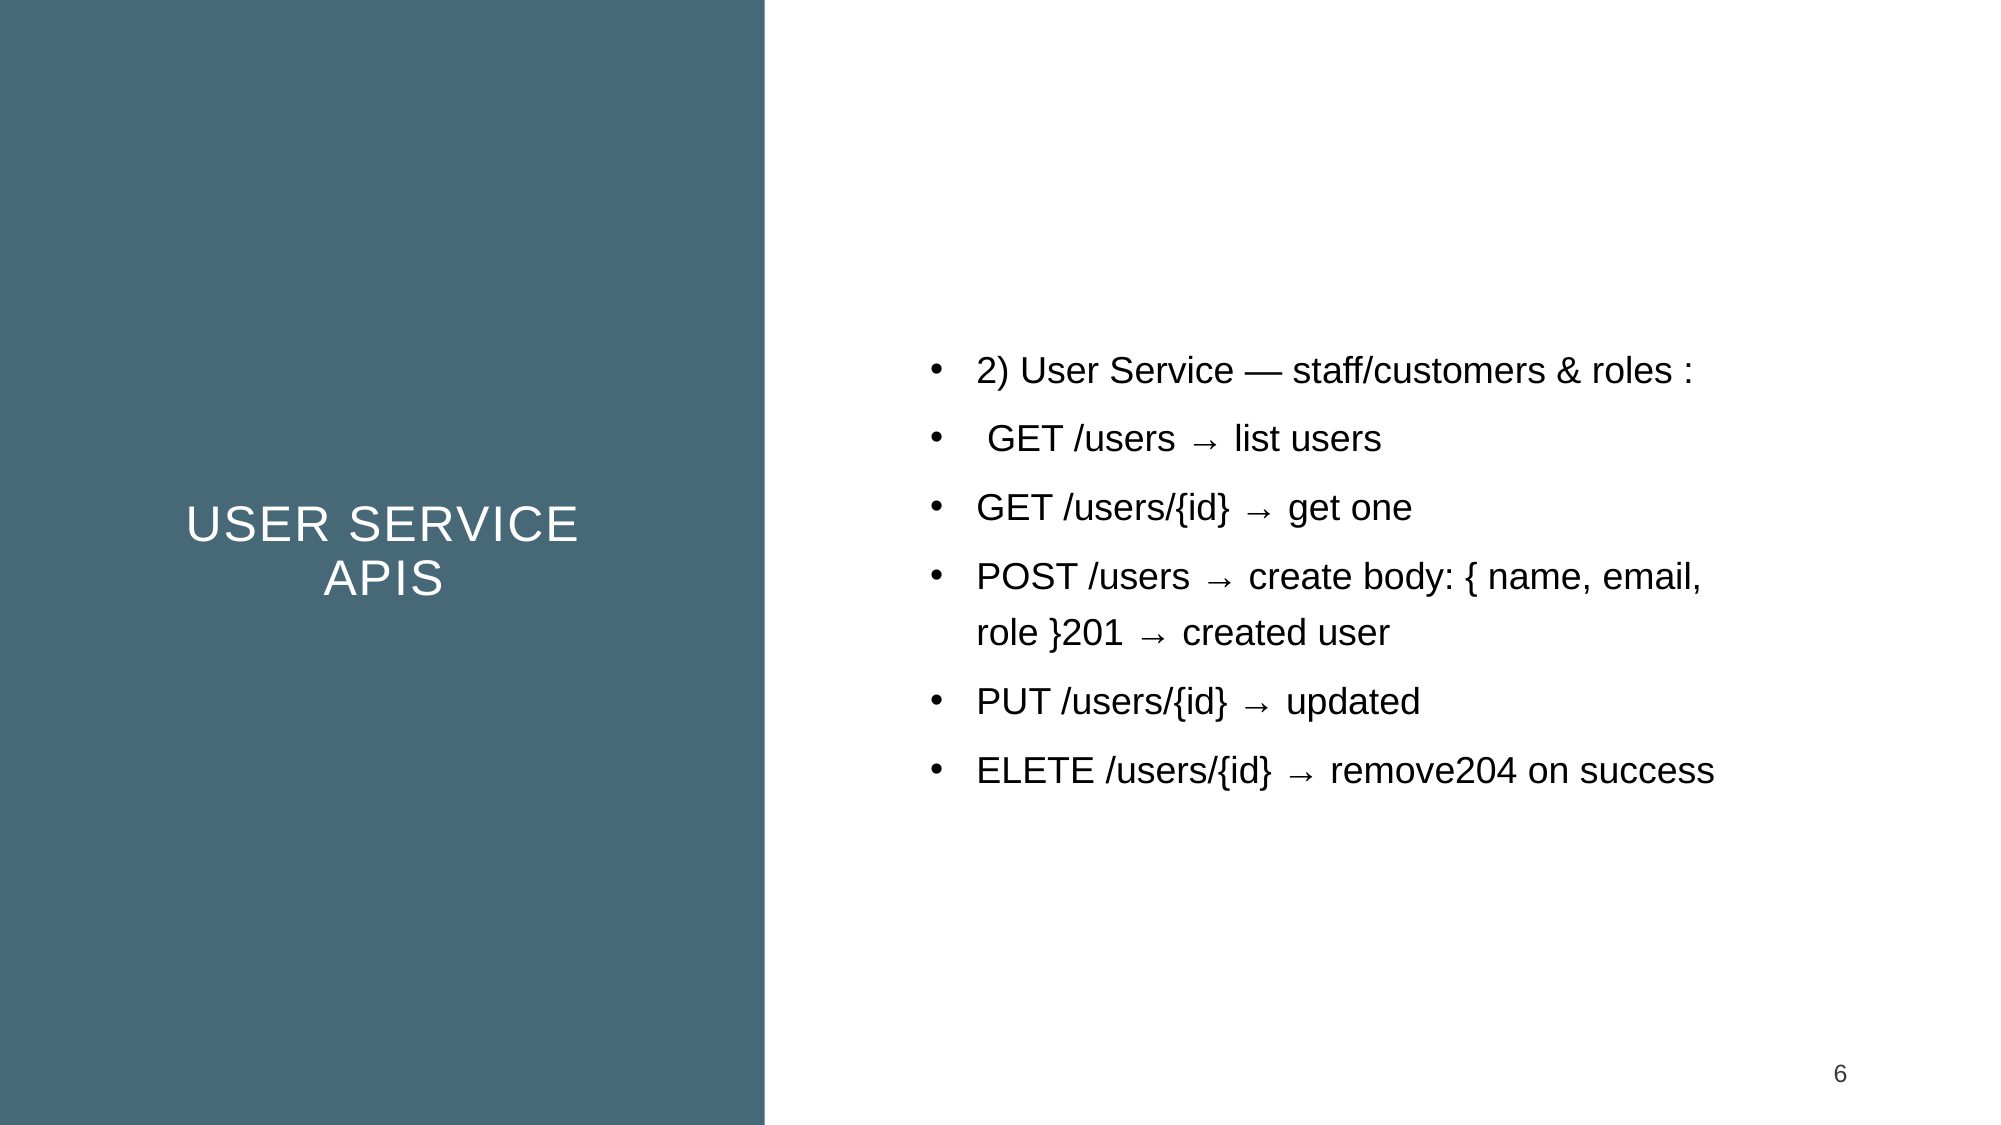

# USER SERVICE APIS
2) User Service — staff/customers & roles :
 GET /users → list users
GET /users/{id} → get one
POST /users → create body: { name, email, role }201 → created user
PUT /users/{id} → updated
ELETE /users/{id} → remove204 on success
6